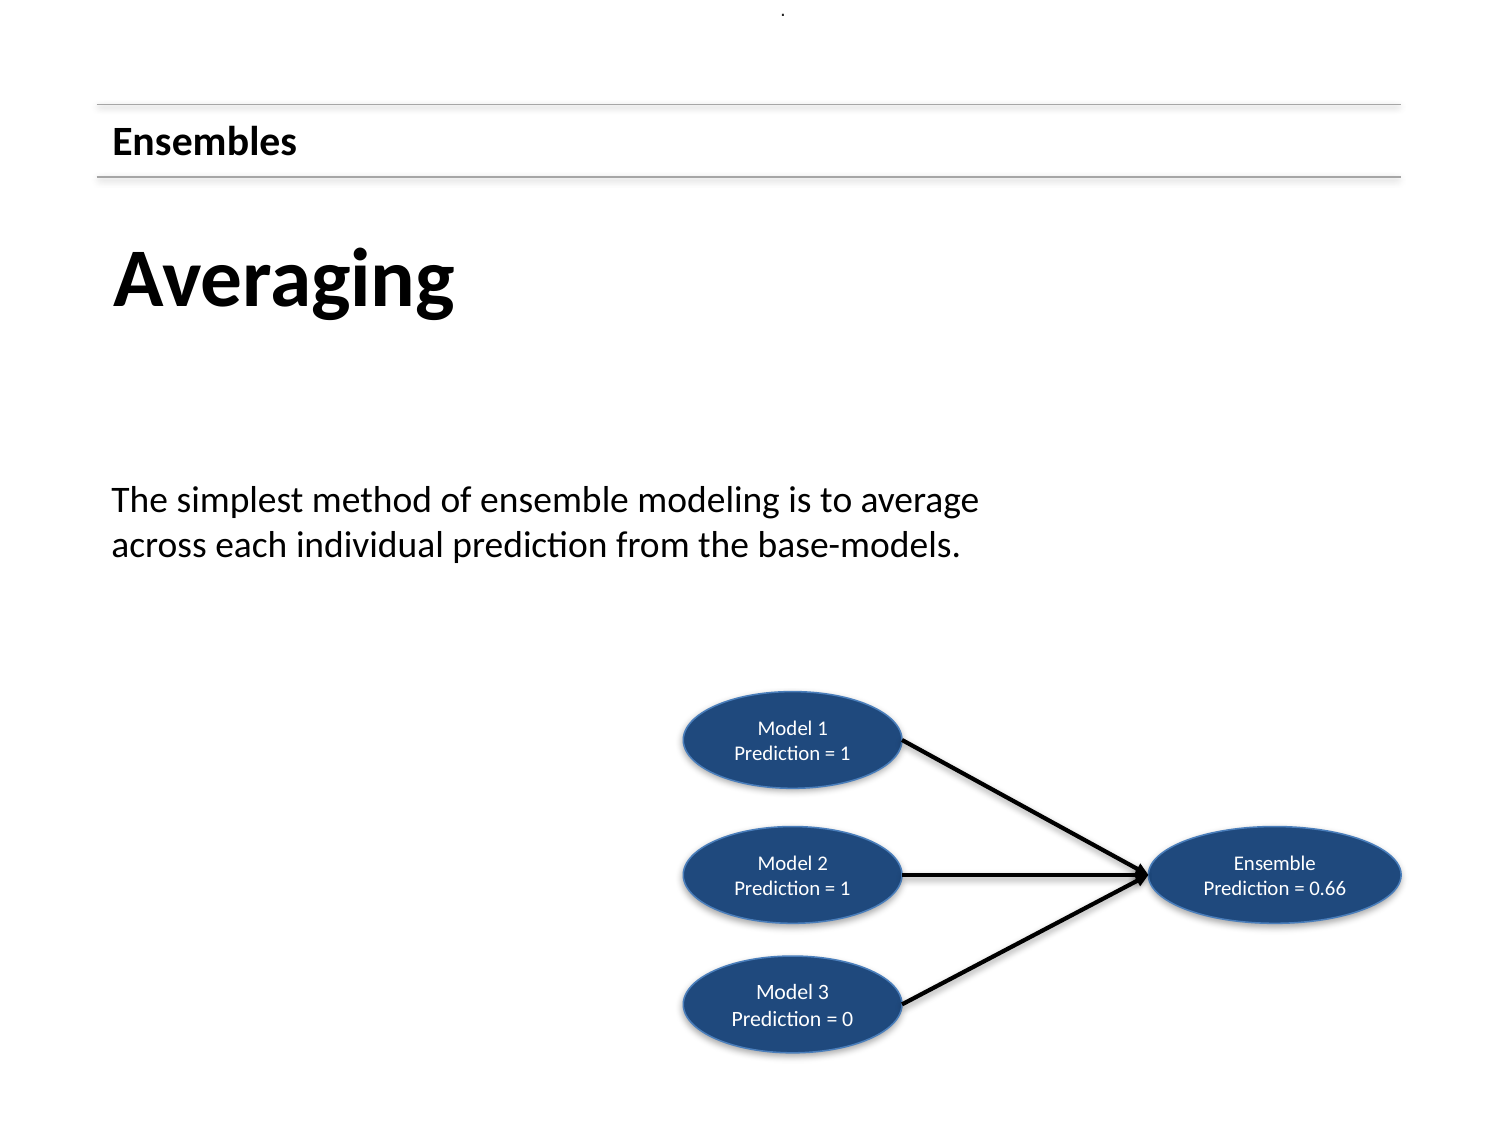

.

Ensembles
Averaging
The simplest method of ensemble modeling is to average across each individual prediction from the base-models.

Model 1 Prediction = 1
Ensemble Prediction = 0.66
Model 2 Prediction = 1
Model 3 Prediction = 0